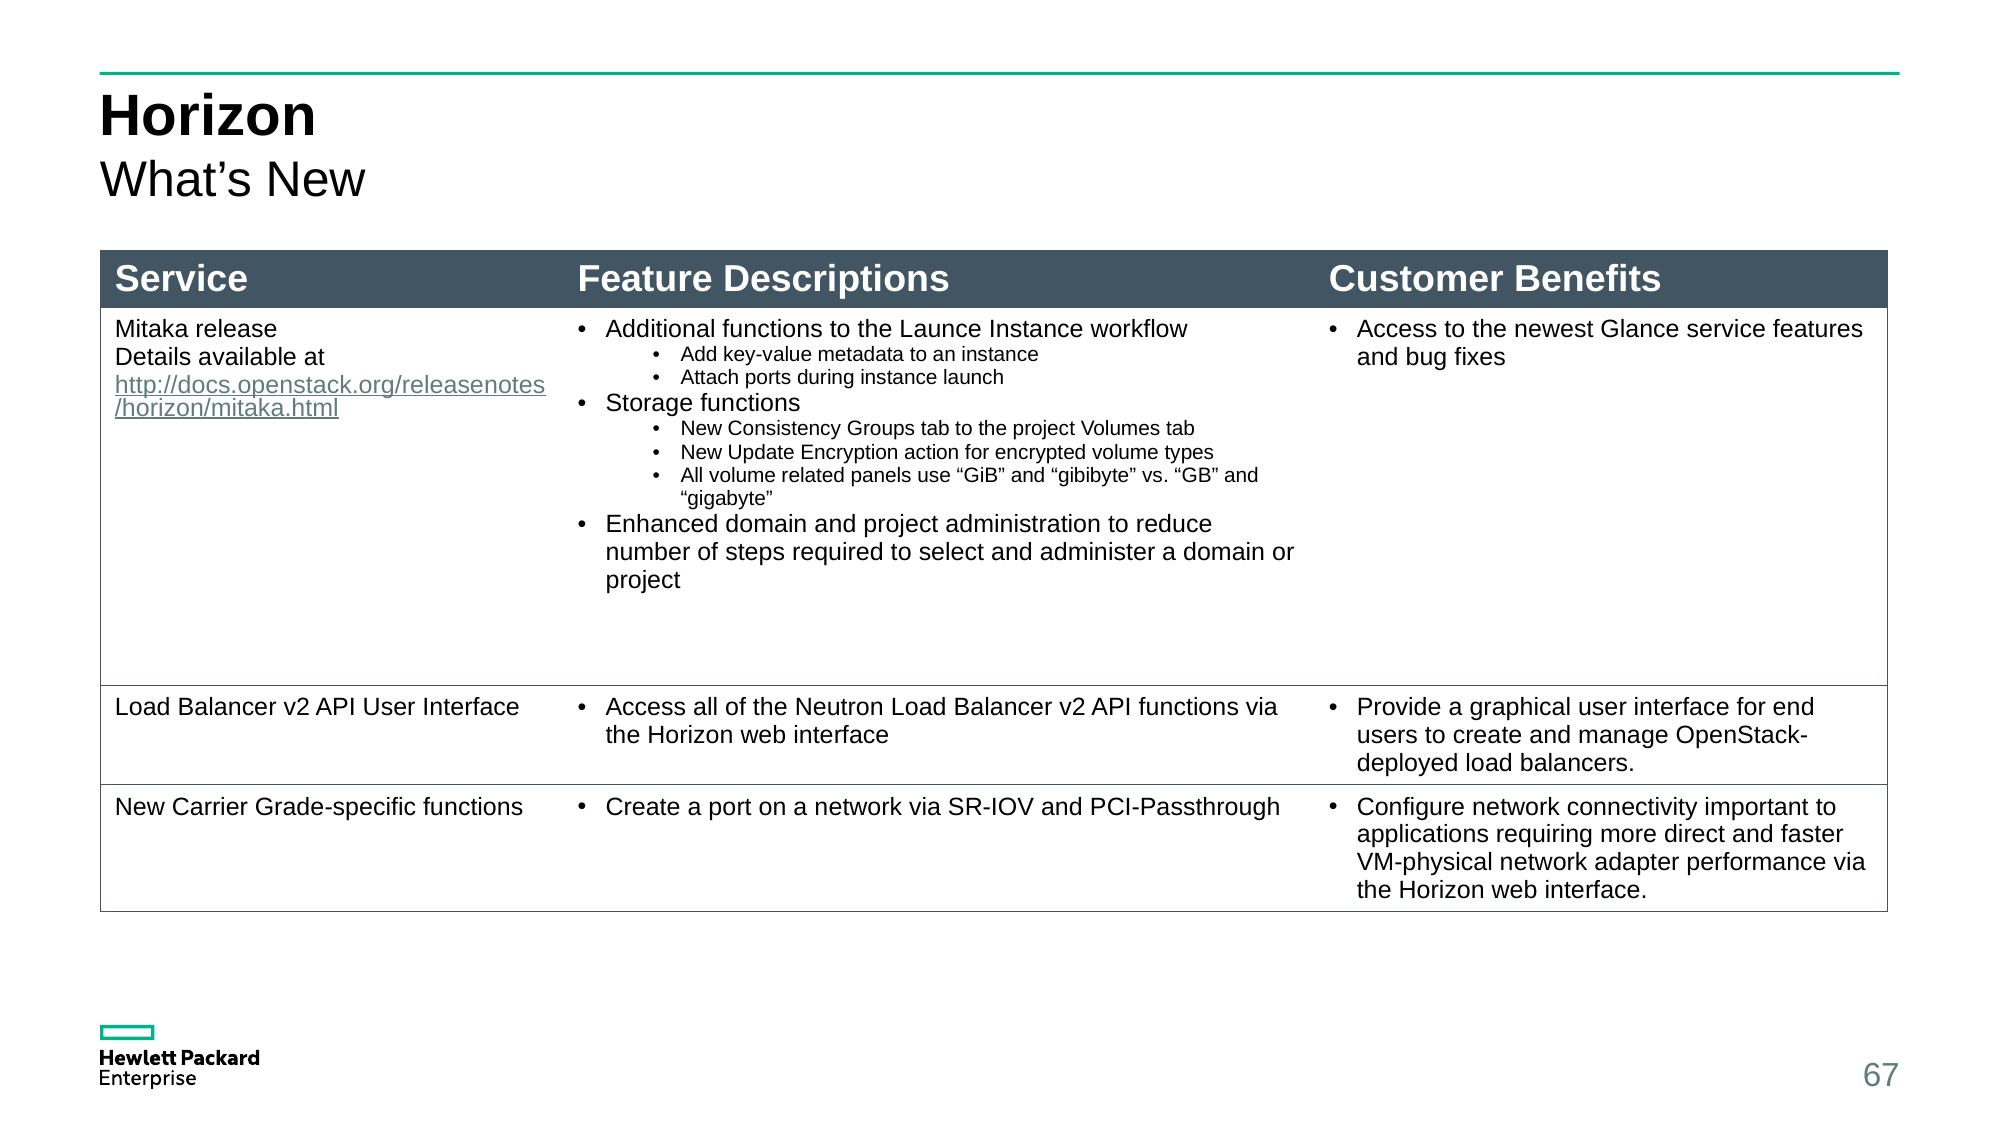

# Horizon
What’s New
| Service | Feature Descriptions | Customer Benefits |
| --- | --- | --- |
| Mitaka release Details available at http://docs.openstack.org/releasenotes/horizon/mitaka.html | Additional functions to the Launce Instance workflow Add key-value metadata to an instance Attach ports during instance launch Storage functions New Consistency Groups tab to the project Volumes tab New Update Encryption action for encrypted volume types All volume related panels use “GiB” and “gibibyte” vs. “GB” and “gigabyte” Enhanced domain and project administration to reduce number of steps required to select and administer a domain or project | Access to the newest Glance service features and bug fixes |
| Load Balancer v2 API User Interface | Access all of the Neutron Load Balancer v2 API functions via the Horizon web interface | Provide a graphical user interface for end users to create and manage OpenStack-deployed load balancers. |
| New Carrier Grade-specific functions | Create a port on a network via SR-IOV and PCI-Passthrough | Configure network connectivity important to applications requiring more direct and faster VM-physical network adapter performance via the Horizon web interface. |
67